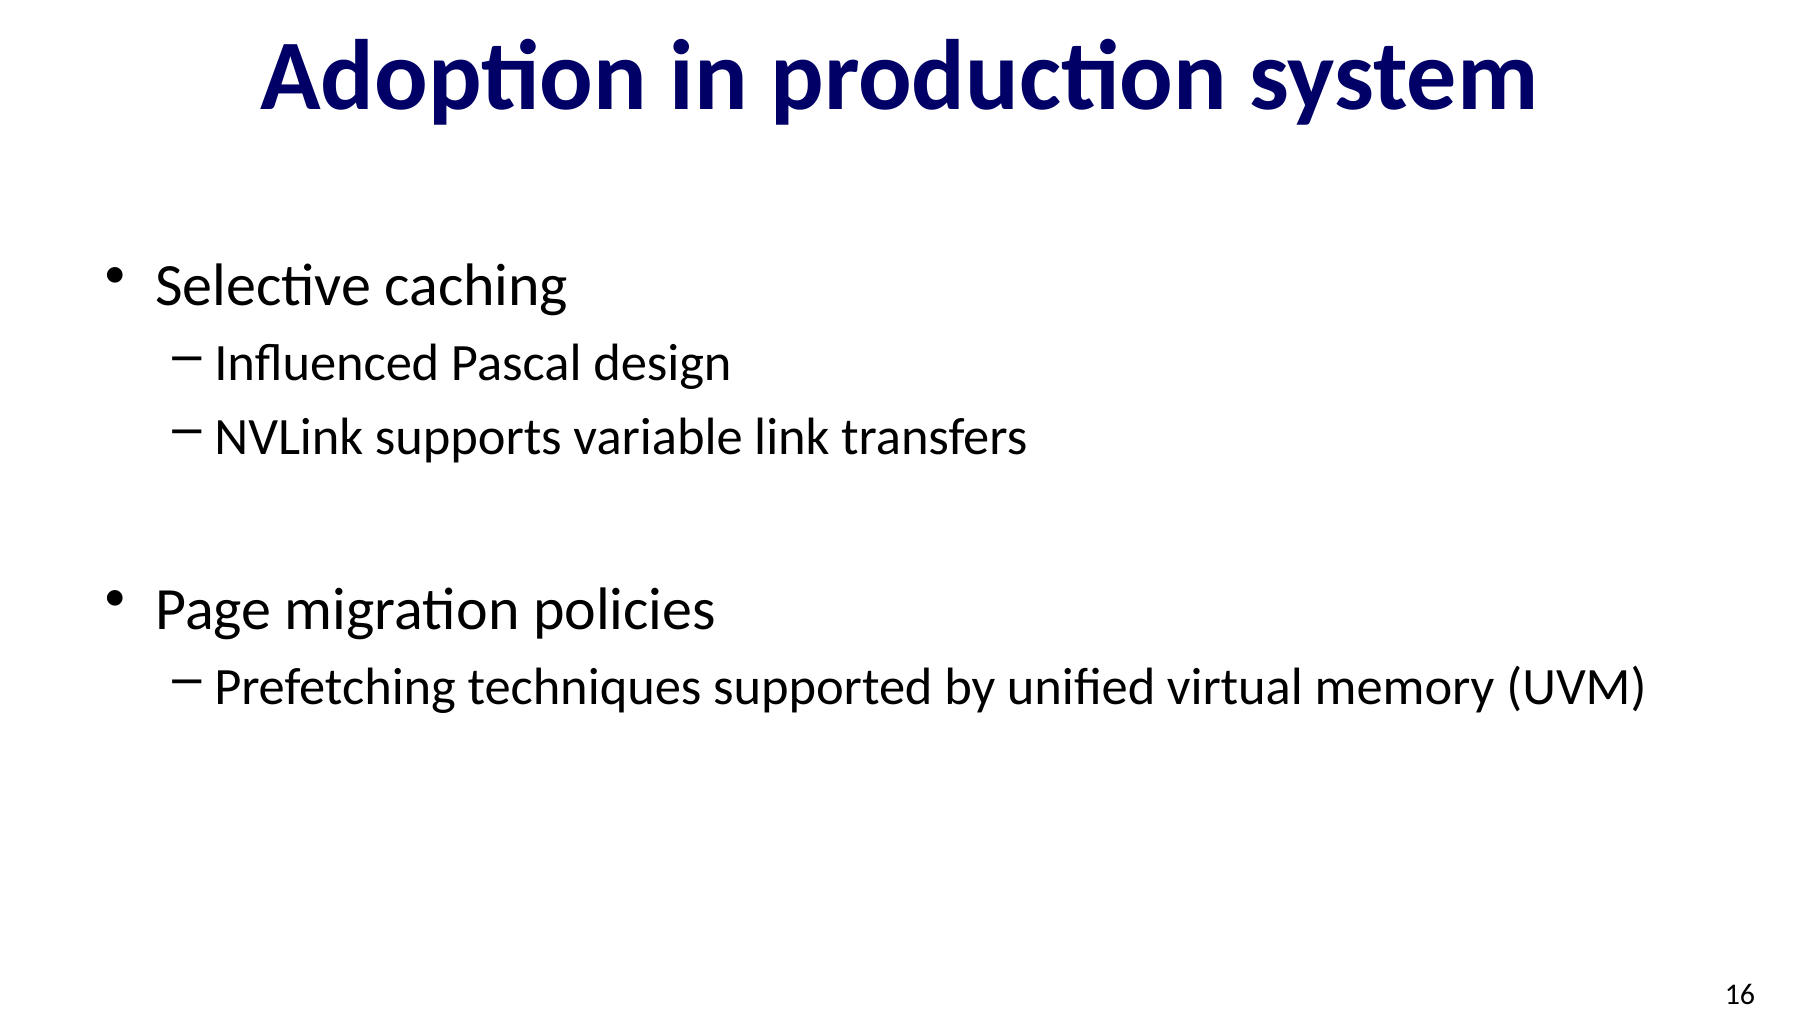

# Adoption in production system
Selective caching
Influenced Pascal design
NVLink supports variable link transfers

Page migration policies
Prefetching techniques supported by unified virtual memory (UVM)

16